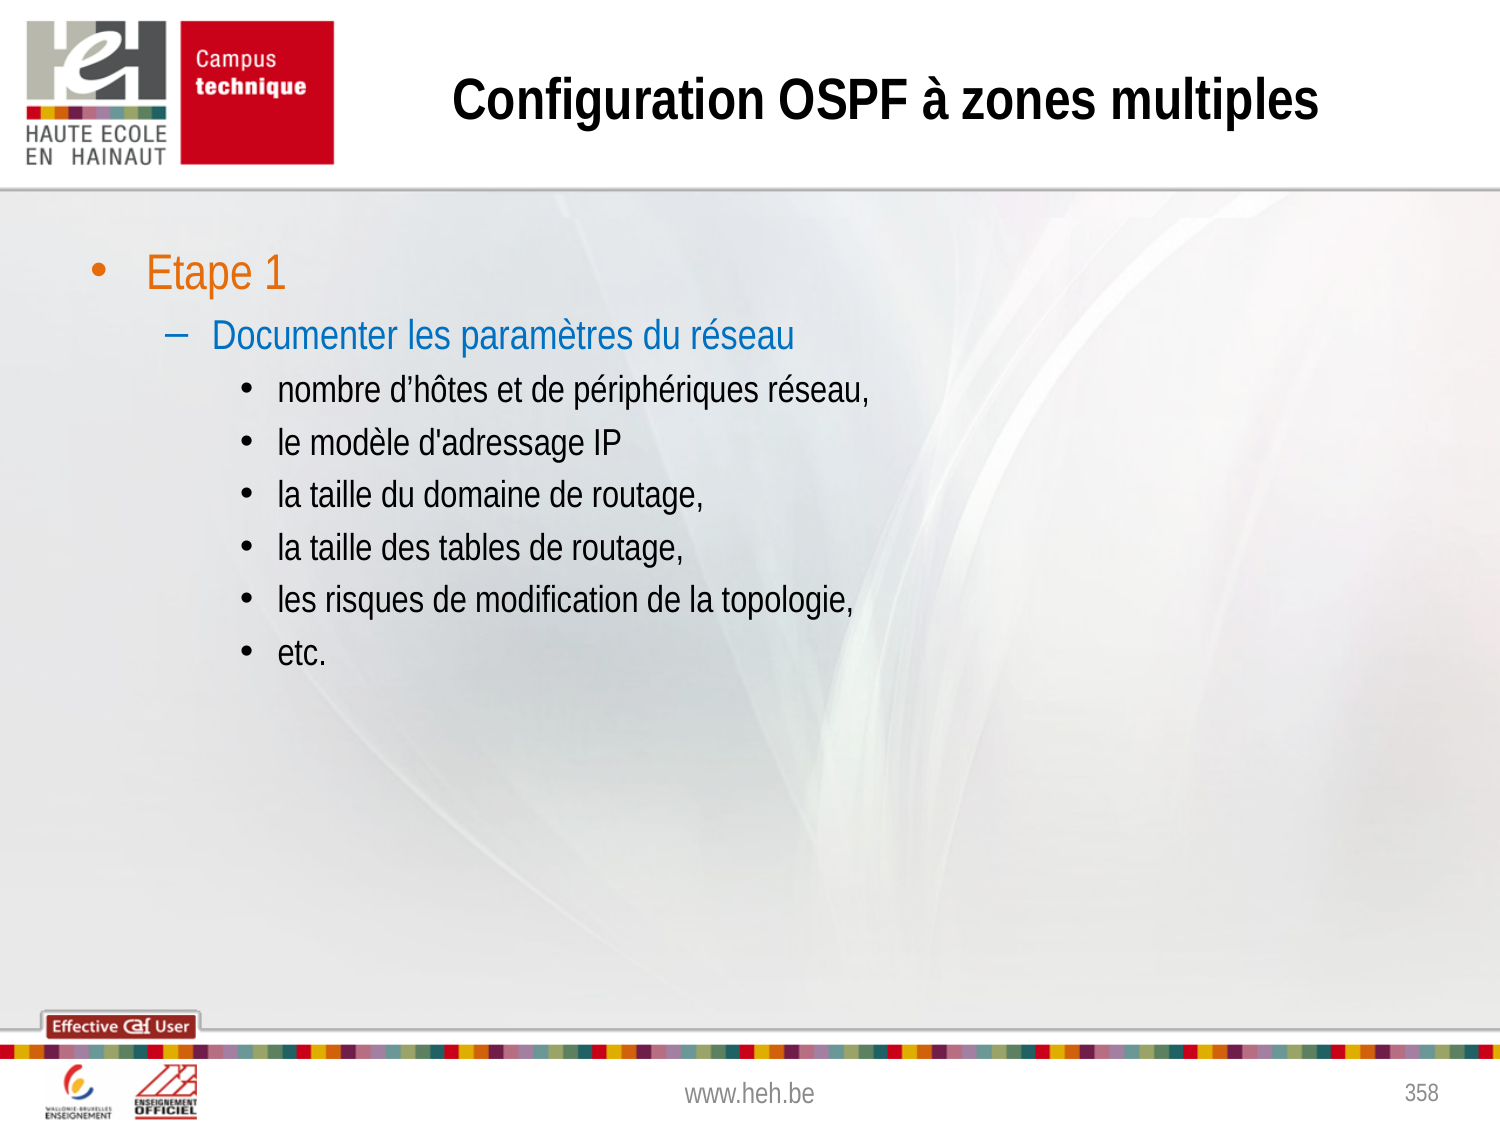

# Configuration OSPF à zones multiples
Etape 1
Documenter les paramètres du réseau
nombre d’hôtes et de périphériques réseau,
le modèle d'adressage IP
la taille du domaine de routage,
la taille des tables de routage,
les risques de modification de la topologie,
etc.
www.heh.be
358